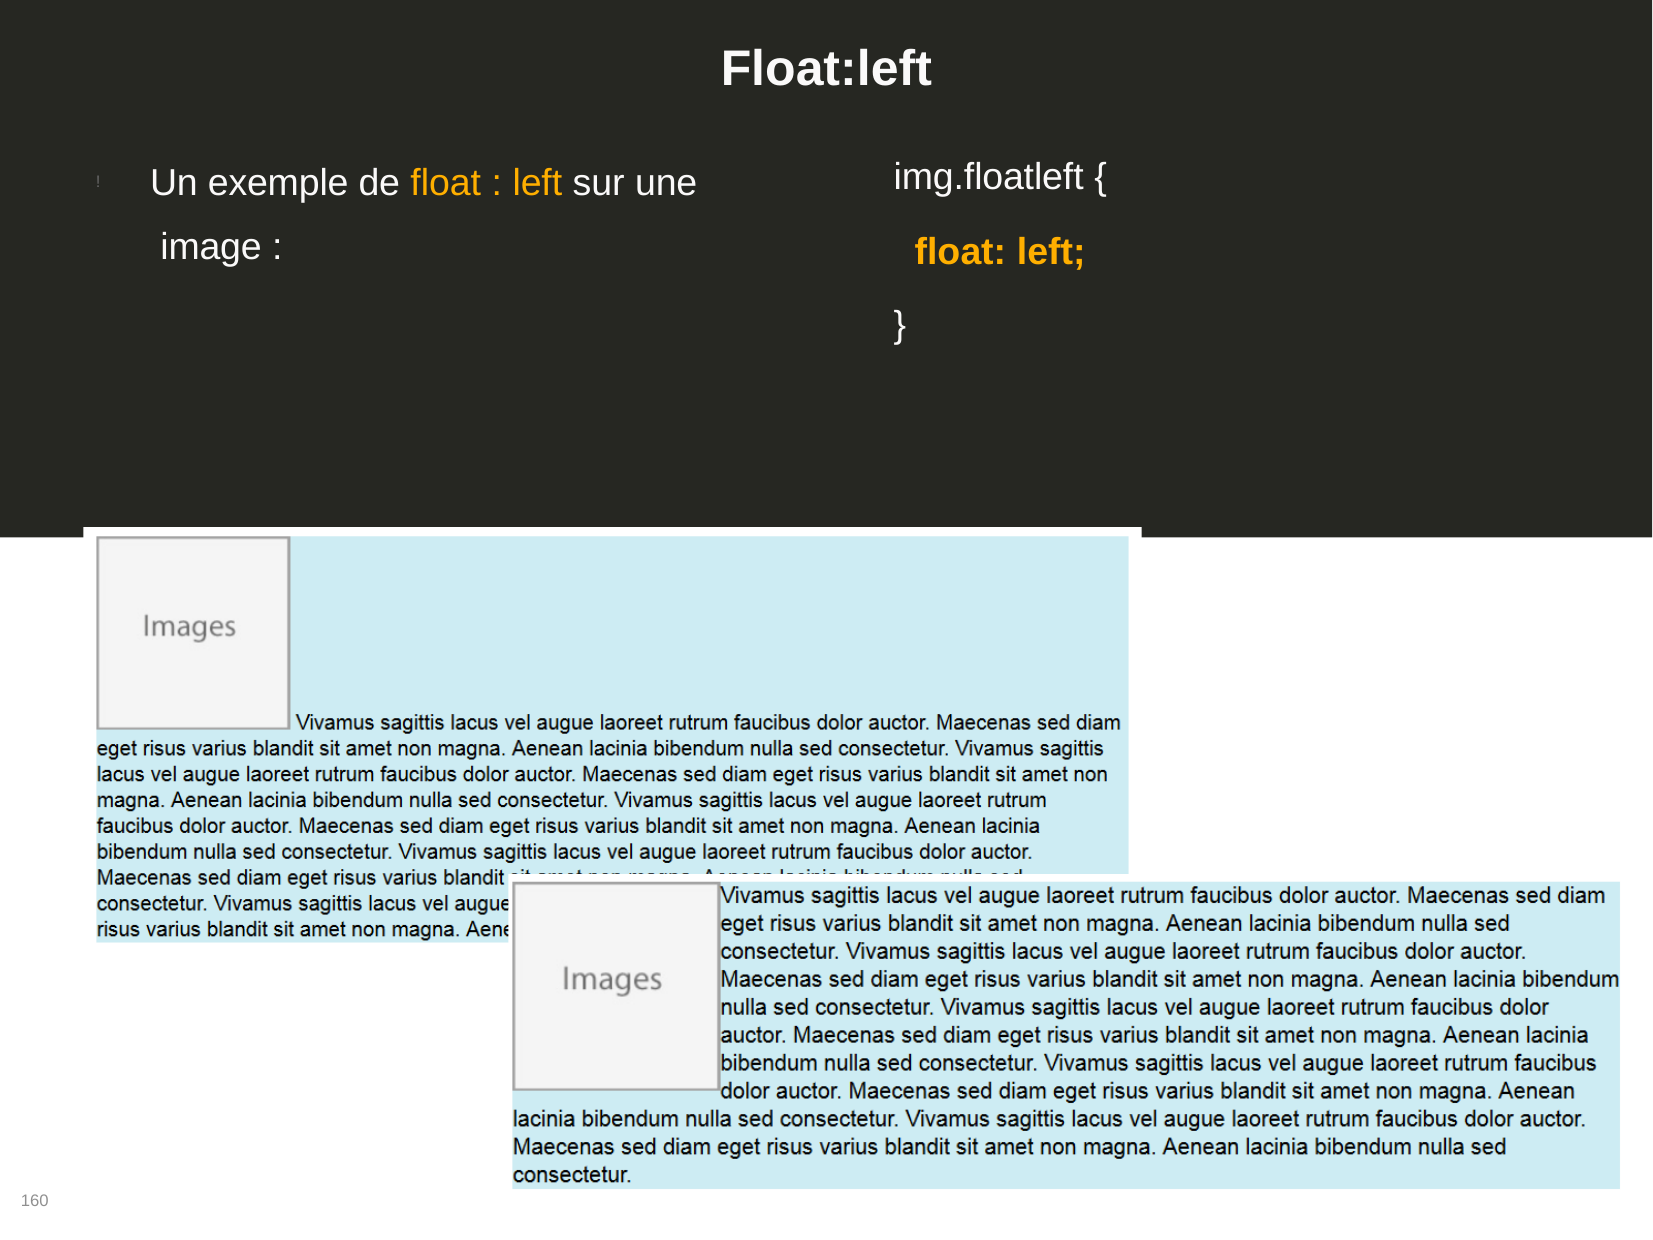

# Float:left
Un exemple de float : left sur une  image :
img.floatleft {
float: left;
}
!

160